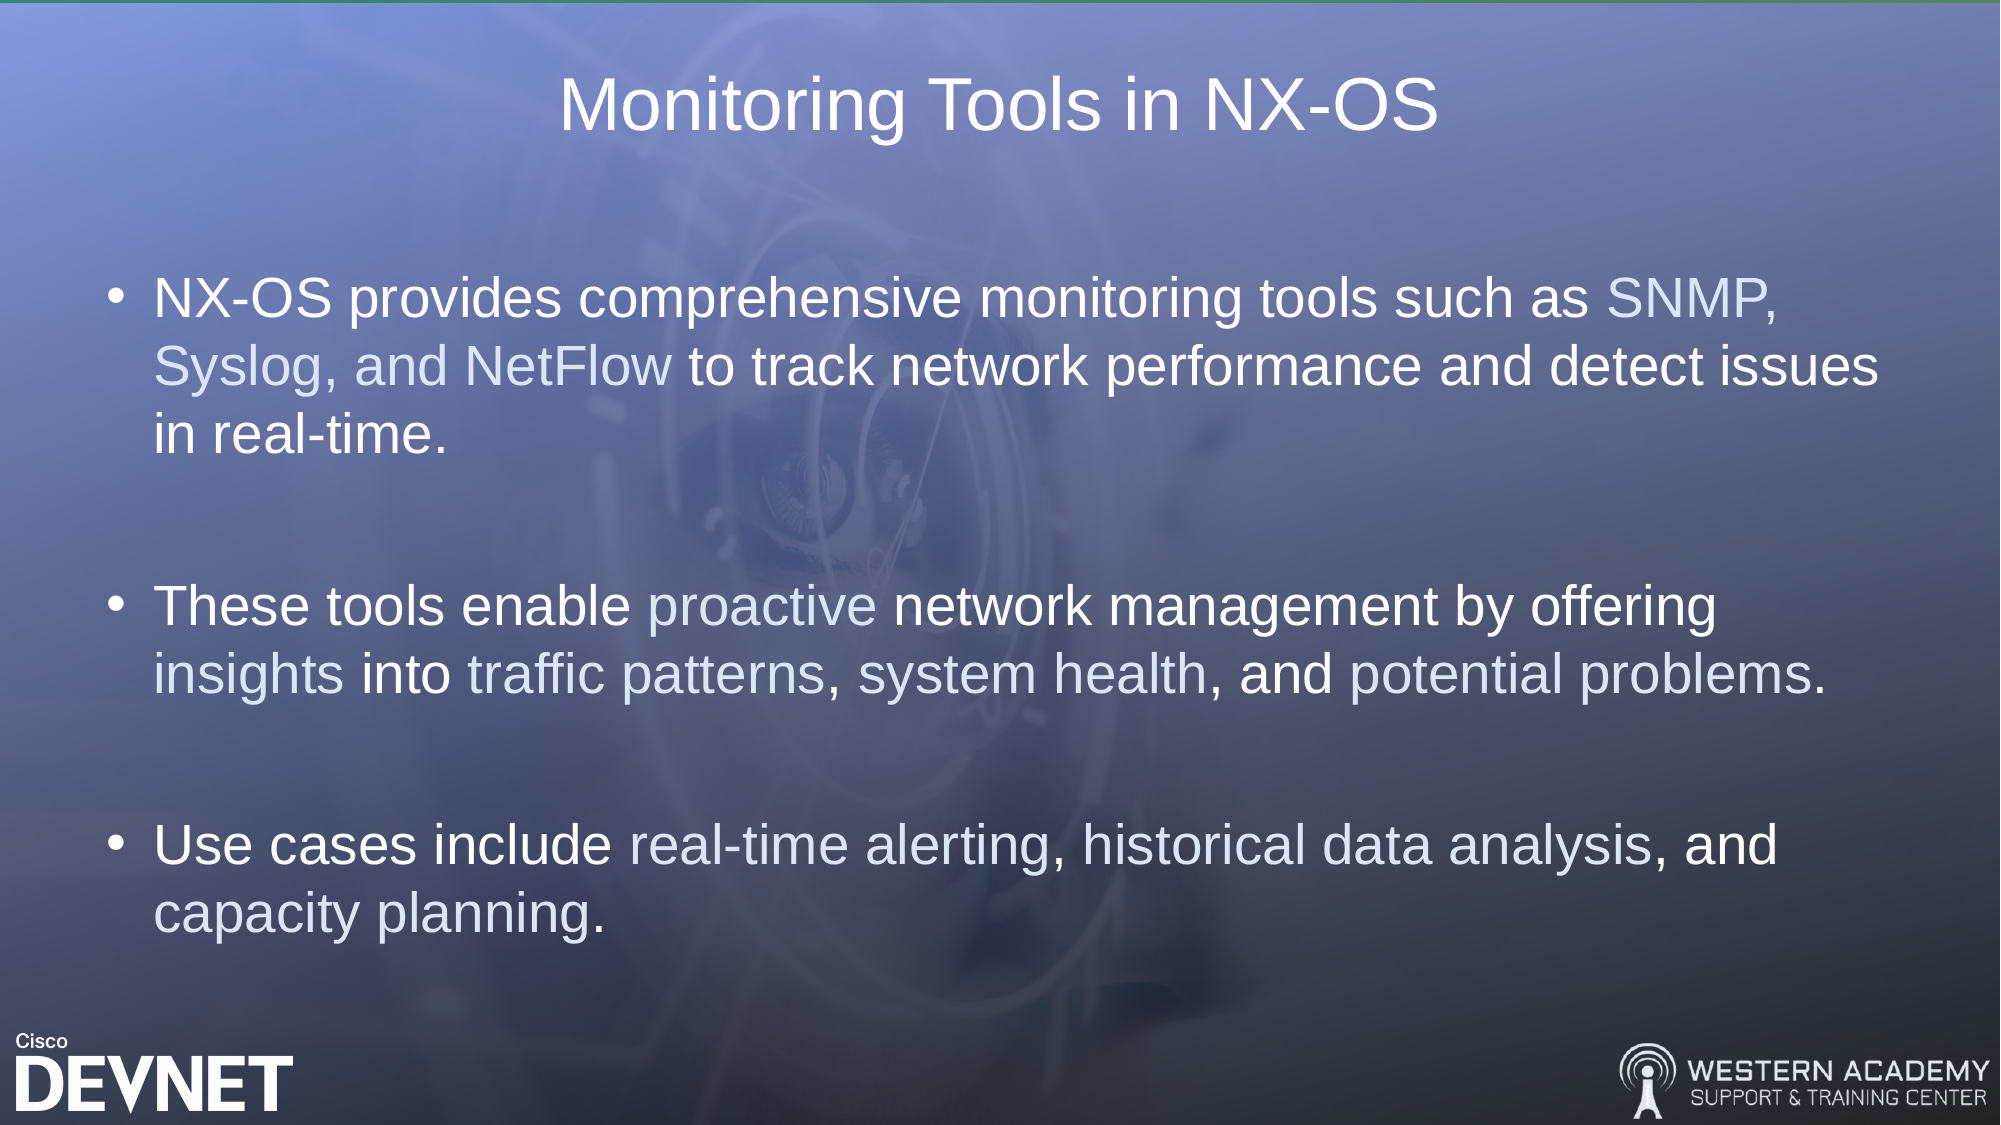

# Monitoring Tools in NX-OS

NX-OS provides comprehensive monitoring tools such as SNMP, Syslog, and NetFlow to track network performance and detect issues in real-time.

These tools enable proactive network management by offering insights into traffic patterns, system health, and potential problems.

Use cases include real-time alerting, historical data analysis, and capacity planning.